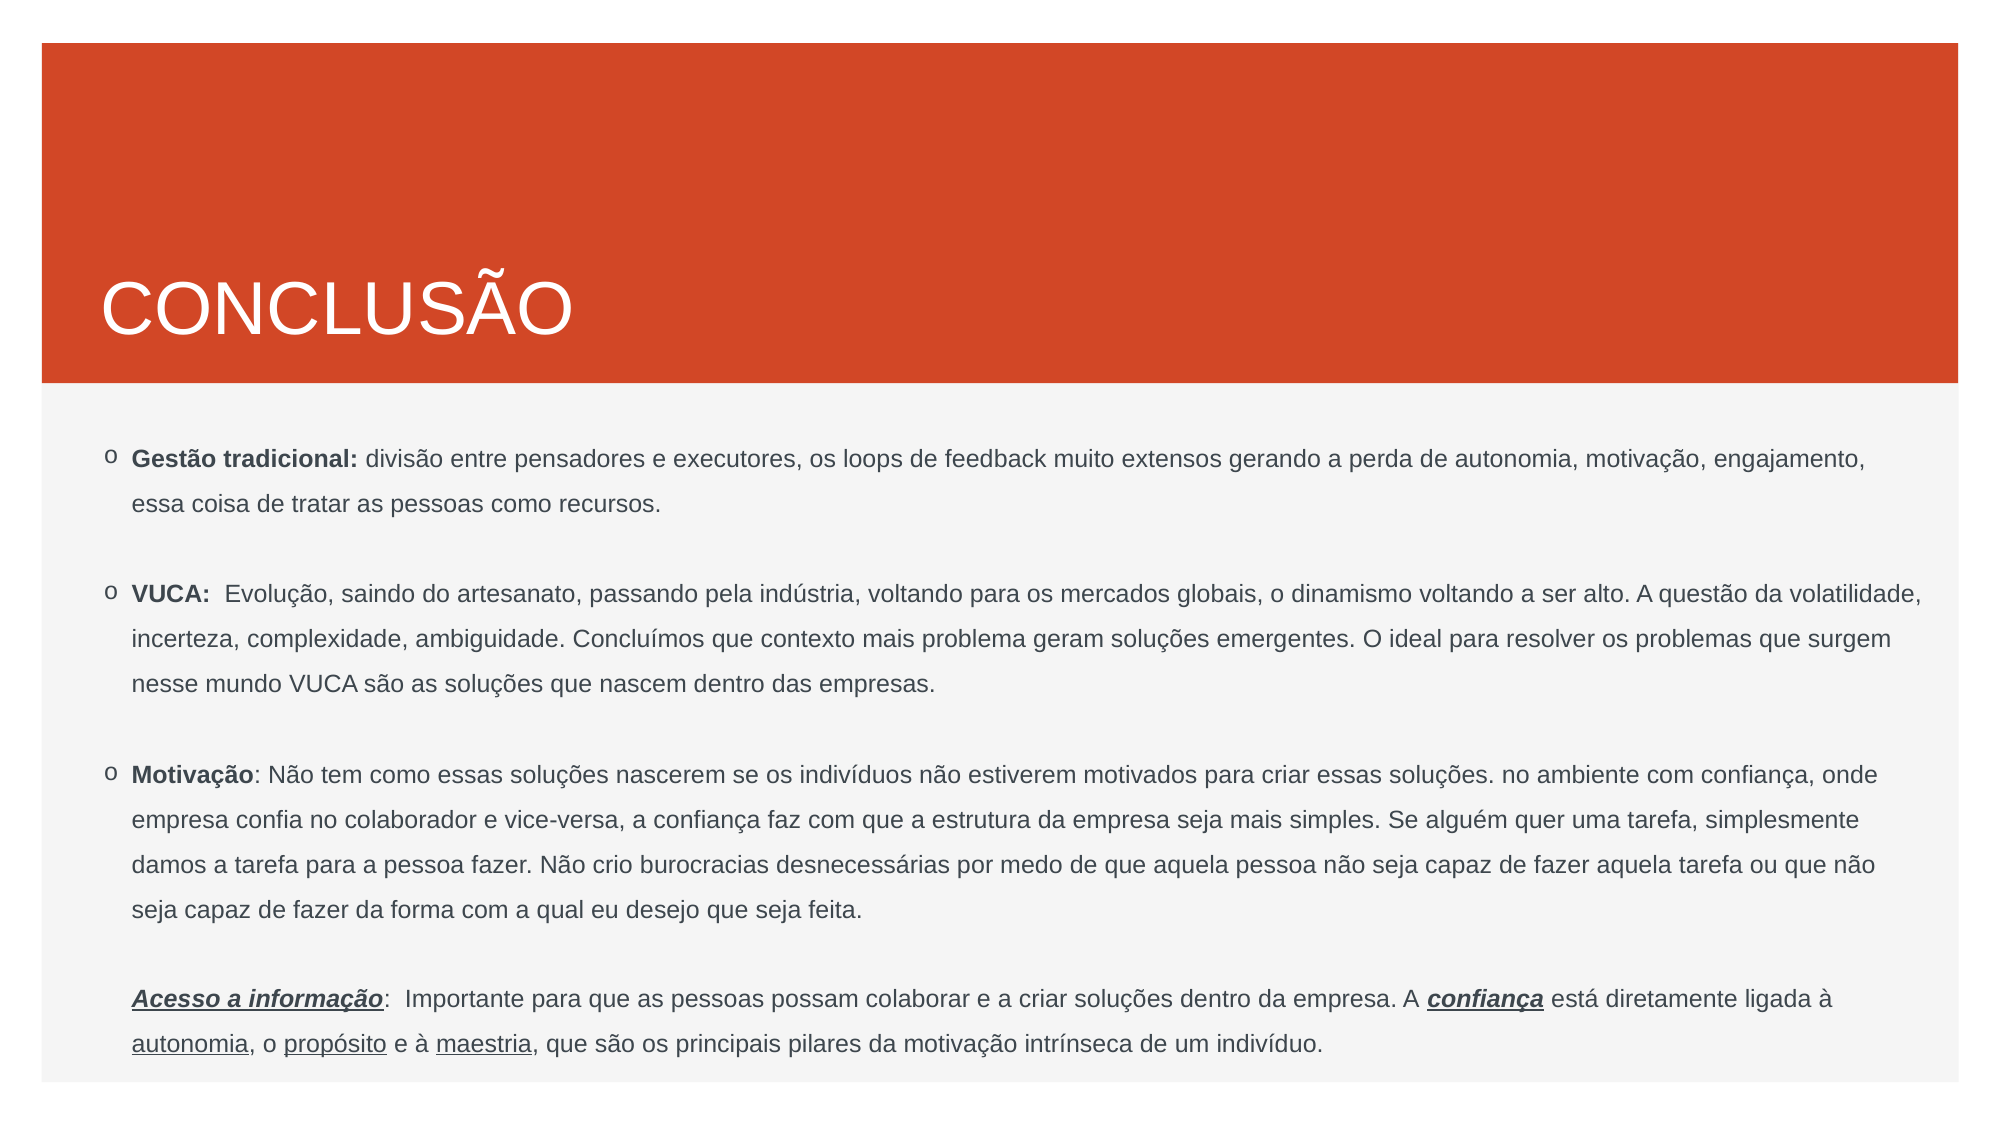

# CONCLUSÃO
Gestão tradicional: divisão entre pensadores e executores, os loops de feedback muito extensos gerando a perda de autonomia, motivação, engajamento, essa coisa de tratar as pessoas como recursos.
VUCA:  Evolução, saindo do artesanato, passando pela indústria, voltando para os mercados globais, o dinamismo voltando a ser alto. A questão da volatilidade, incerteza, complexidade, ambiguidade. Concluímos que contexto mais problema geram soluções emergentes. O ideal para resolver os problemas que surgem nesse mundo VUCA são as soluções que nascem dentro das empresas.
Motivação: Não tem como essas soluções nascerem se os indivíduos não estiverem motivados para criar essas soluções. no ambiente com confiança, onde empresa confia no colaborador e vice-versa, a confiança faz com que a estrutura da empresa seja mais simples. Se alguém quer uma tarefa, simplesmente damos a tarefa para a pessoa fazer. Não crio burocracias desnecessárias por medo de que aquela pessoa não seja capaz de fazer aquela tarefa ou que não seja capaz de fazer da forma com a qual eu desejo que seja feita.
Acesso a informação:  Importante para que as pessoas possam colaborar e a criar soluções dentro da empresa. A confiança está diretamente ligada à autonomia, o propósito e à maestria, que são os principais pilares da motivação intrínseca de um indivíduo.